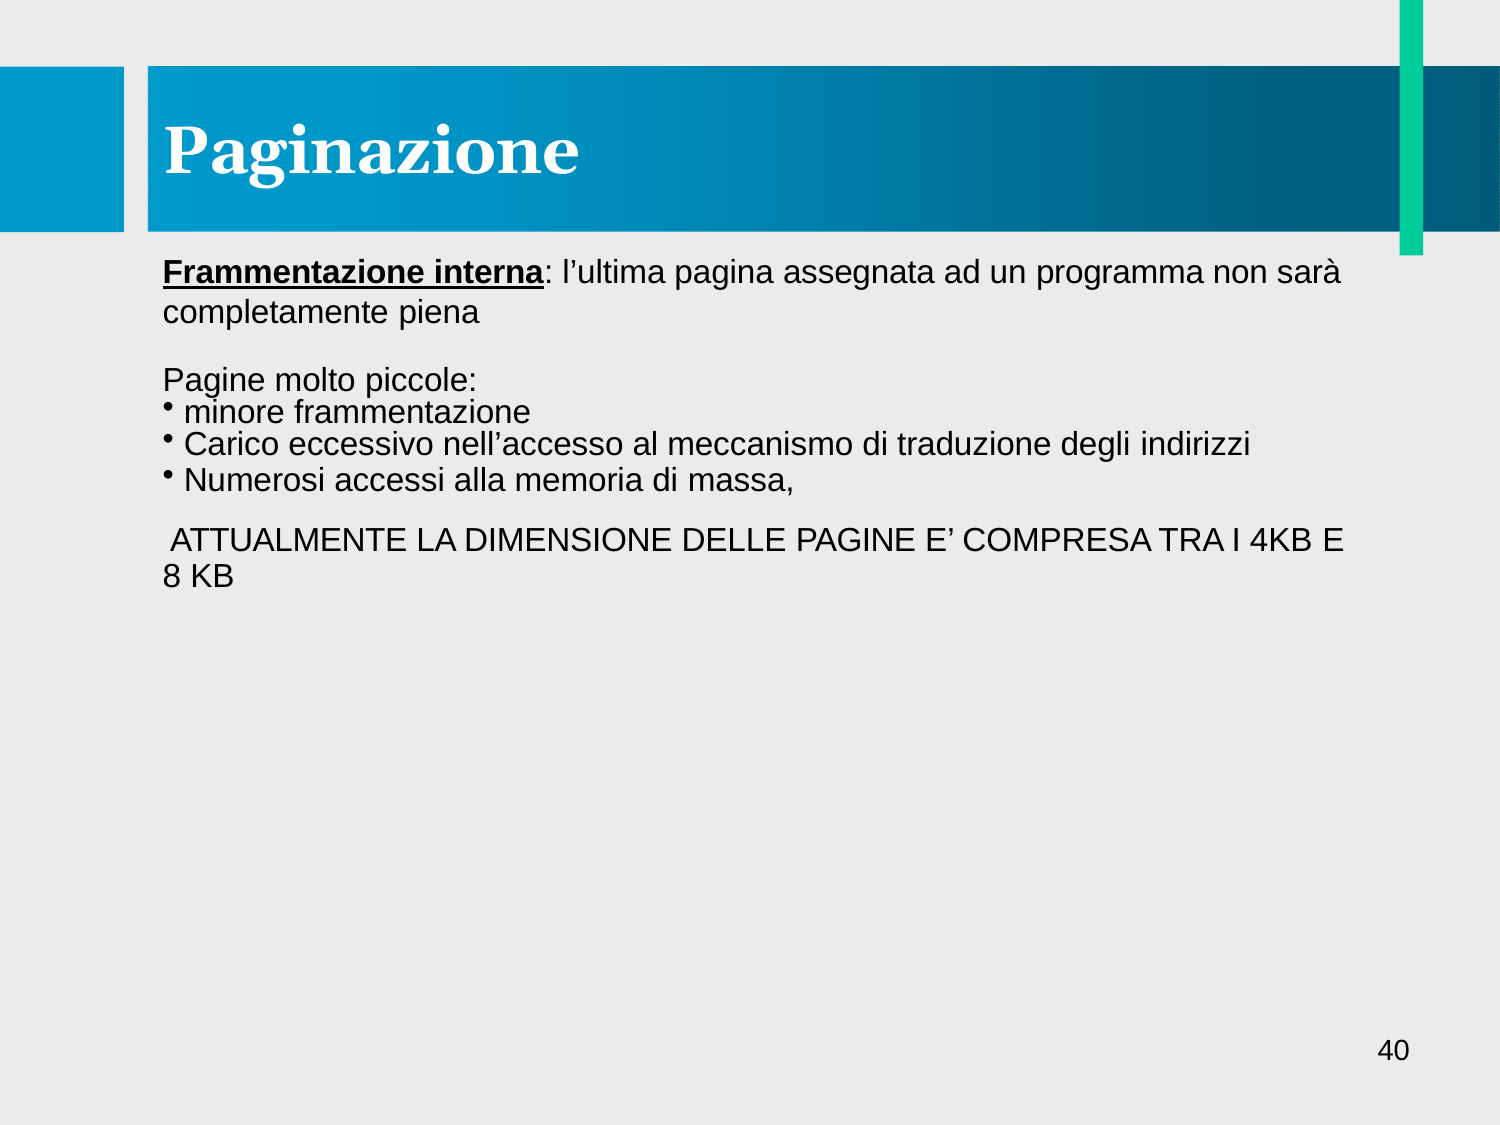

# Paginazione

Frammentazione interna: l’ultima pagina assegnata ad un programma non sarà  completamente piena
Pagine molto piccole:
minore frammentazione
Carico eccessivo nell’accesso al meccanismo di traduzione degli indirizzi
Numerosi accessi alla memoria di massa,
ATTUALMENTE LA DIMENSIONE DELLE PAGINE E’ COMPRESA TRA I 4KB E
8 KB
40